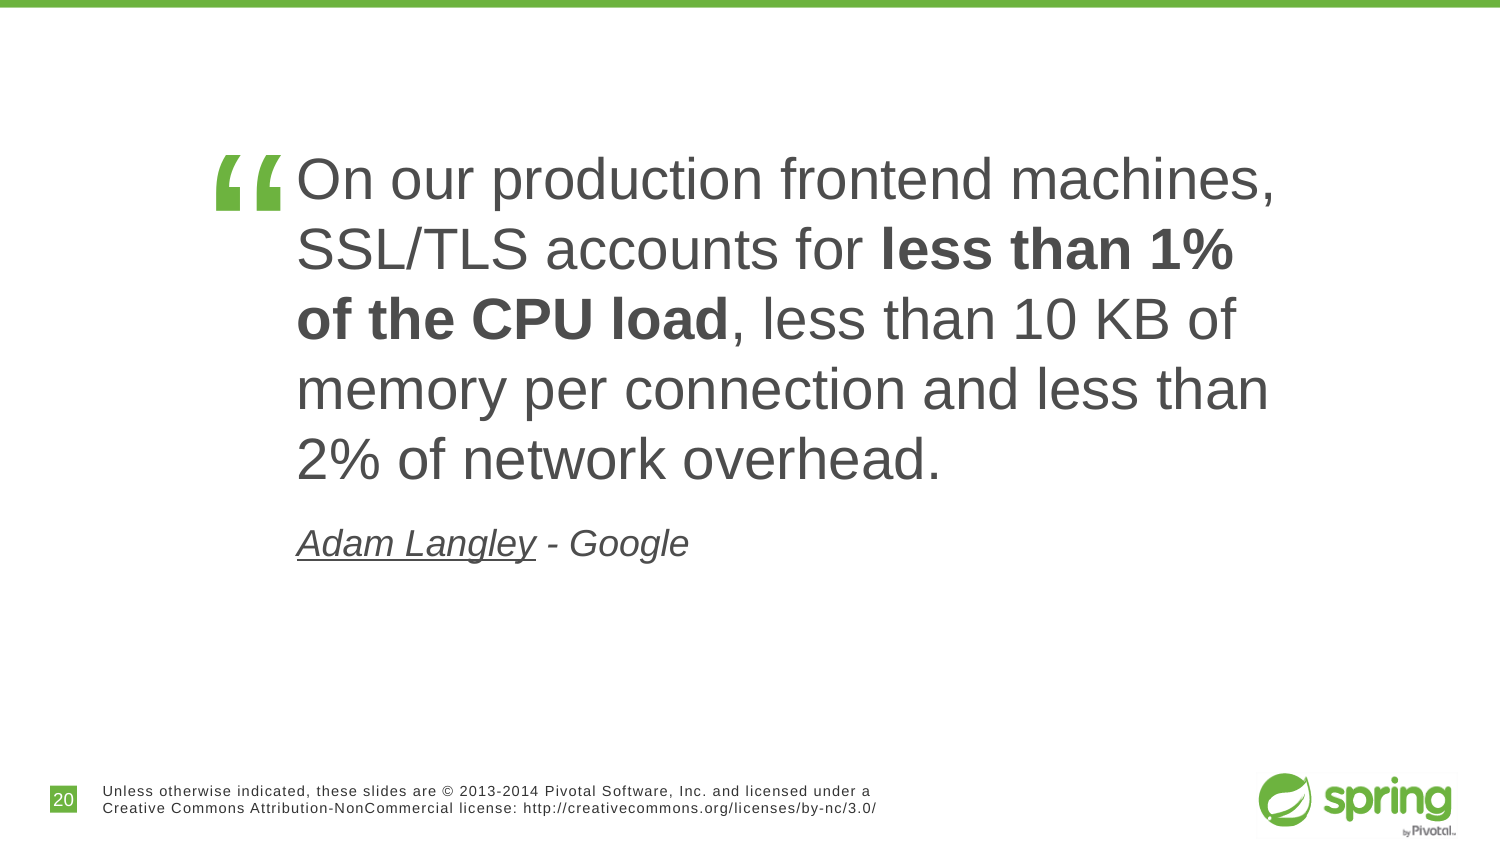

#
“
On our production frontend machines, SSL/TLS accounts for less than 1% of the CPU load, less than 10 KB of memory per connection and less than 2% of network overhead.
Adam Langley - Google